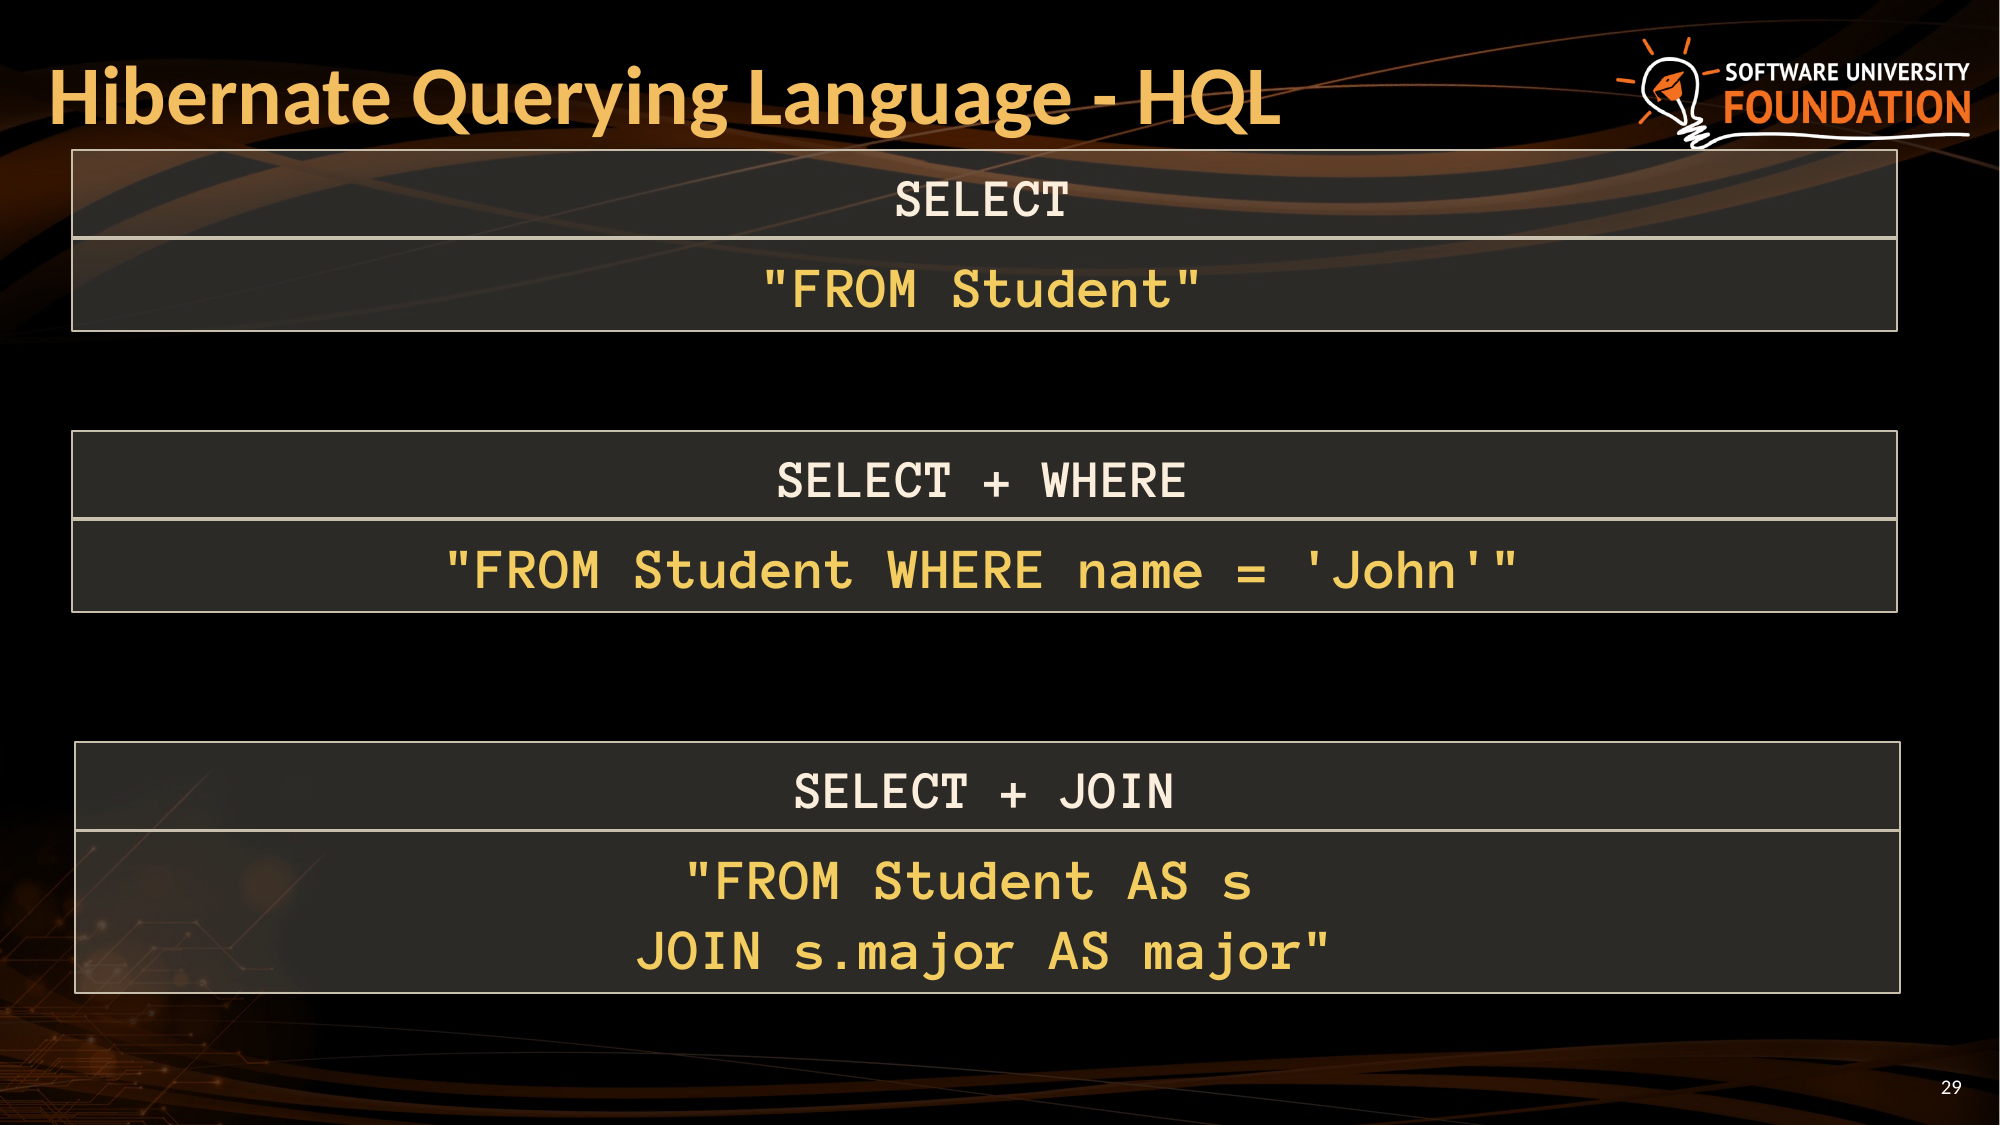

# Hibernate Querying Language - HQL
SELECT
"FROM Student"
SELECT + WHERE
"FROM Student WHERE name = 'John'"
SELECT + JOIN
"FROM Student AS s
JOIN s.major AS major"
29